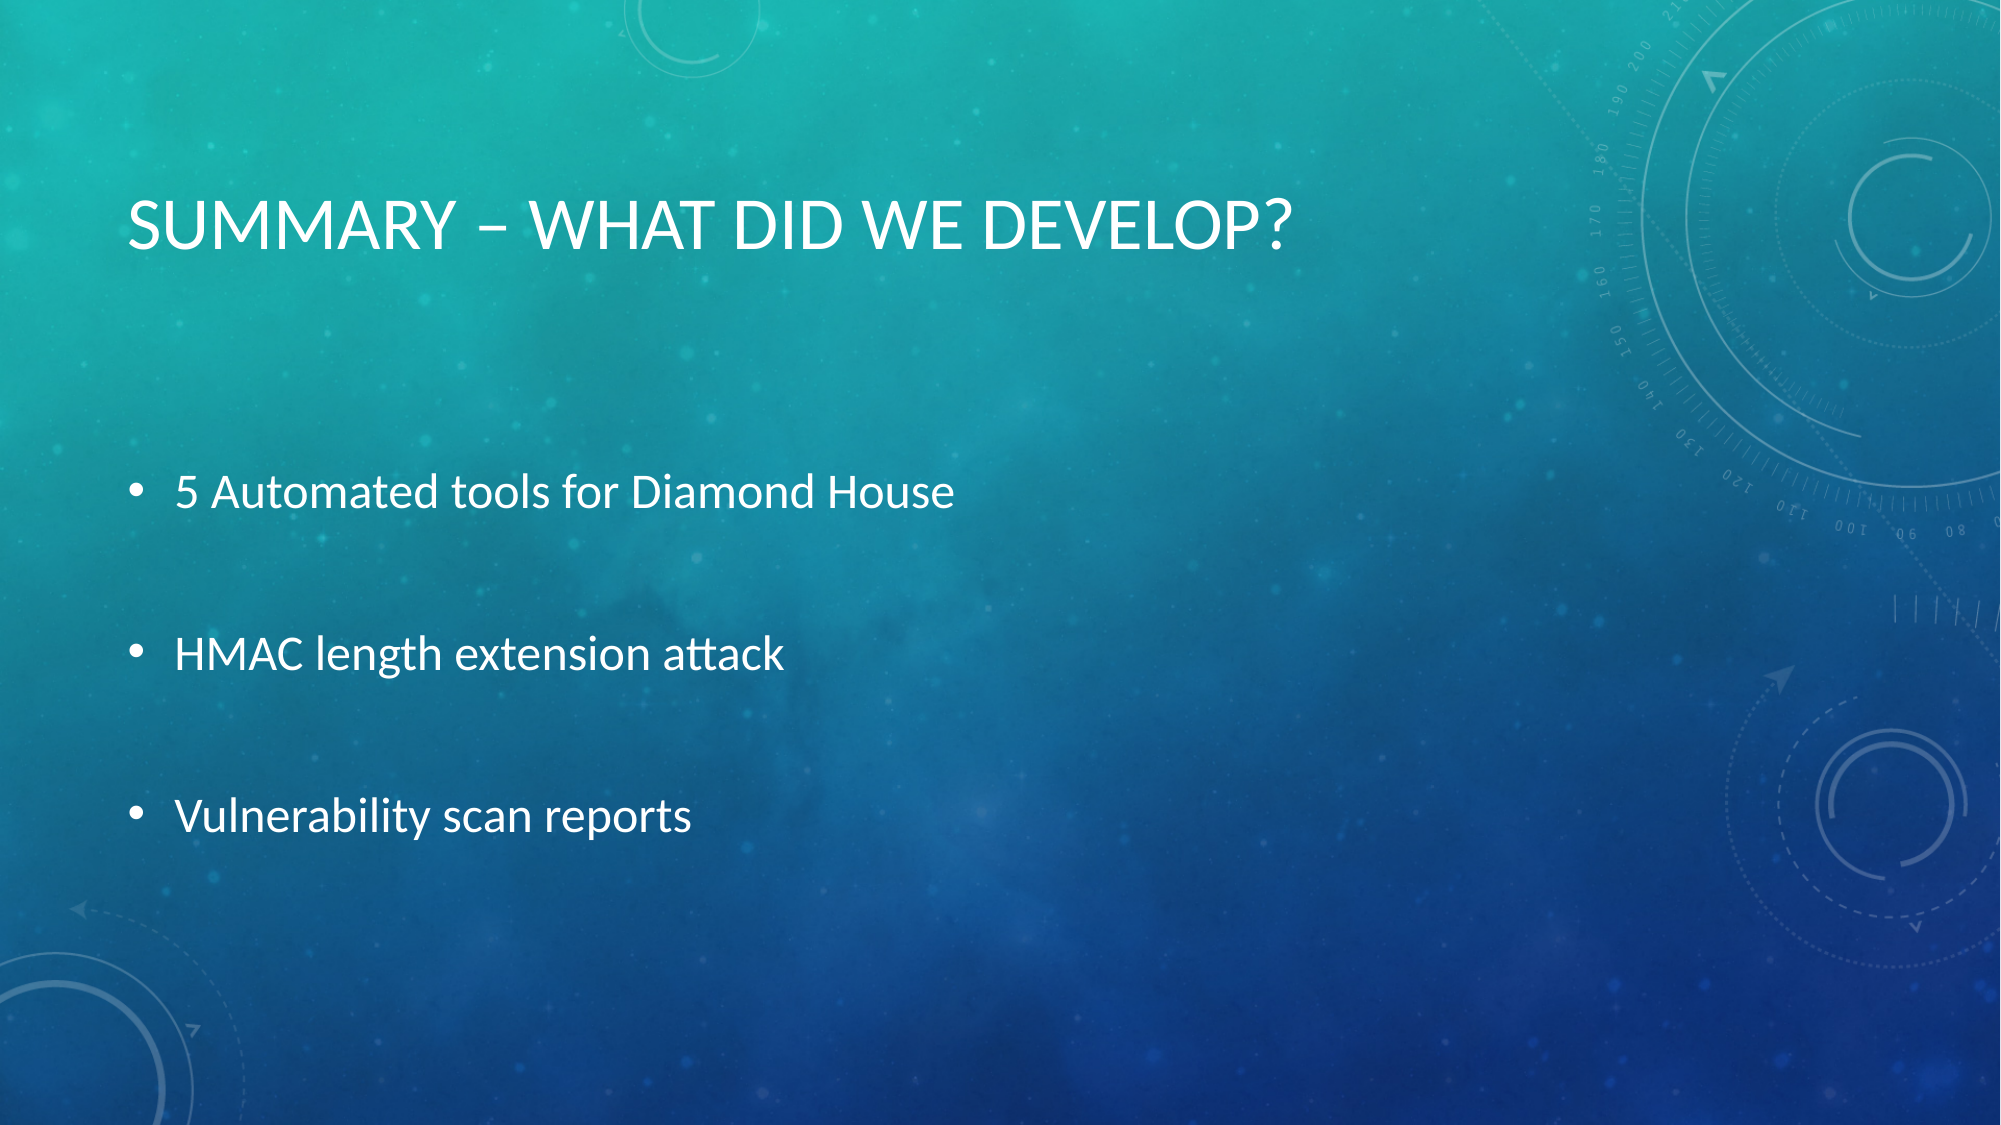

# Summary – what did we develop?
5 Automated tools for Diamond House

HMAC length extension attack

Vulnerability scan reports